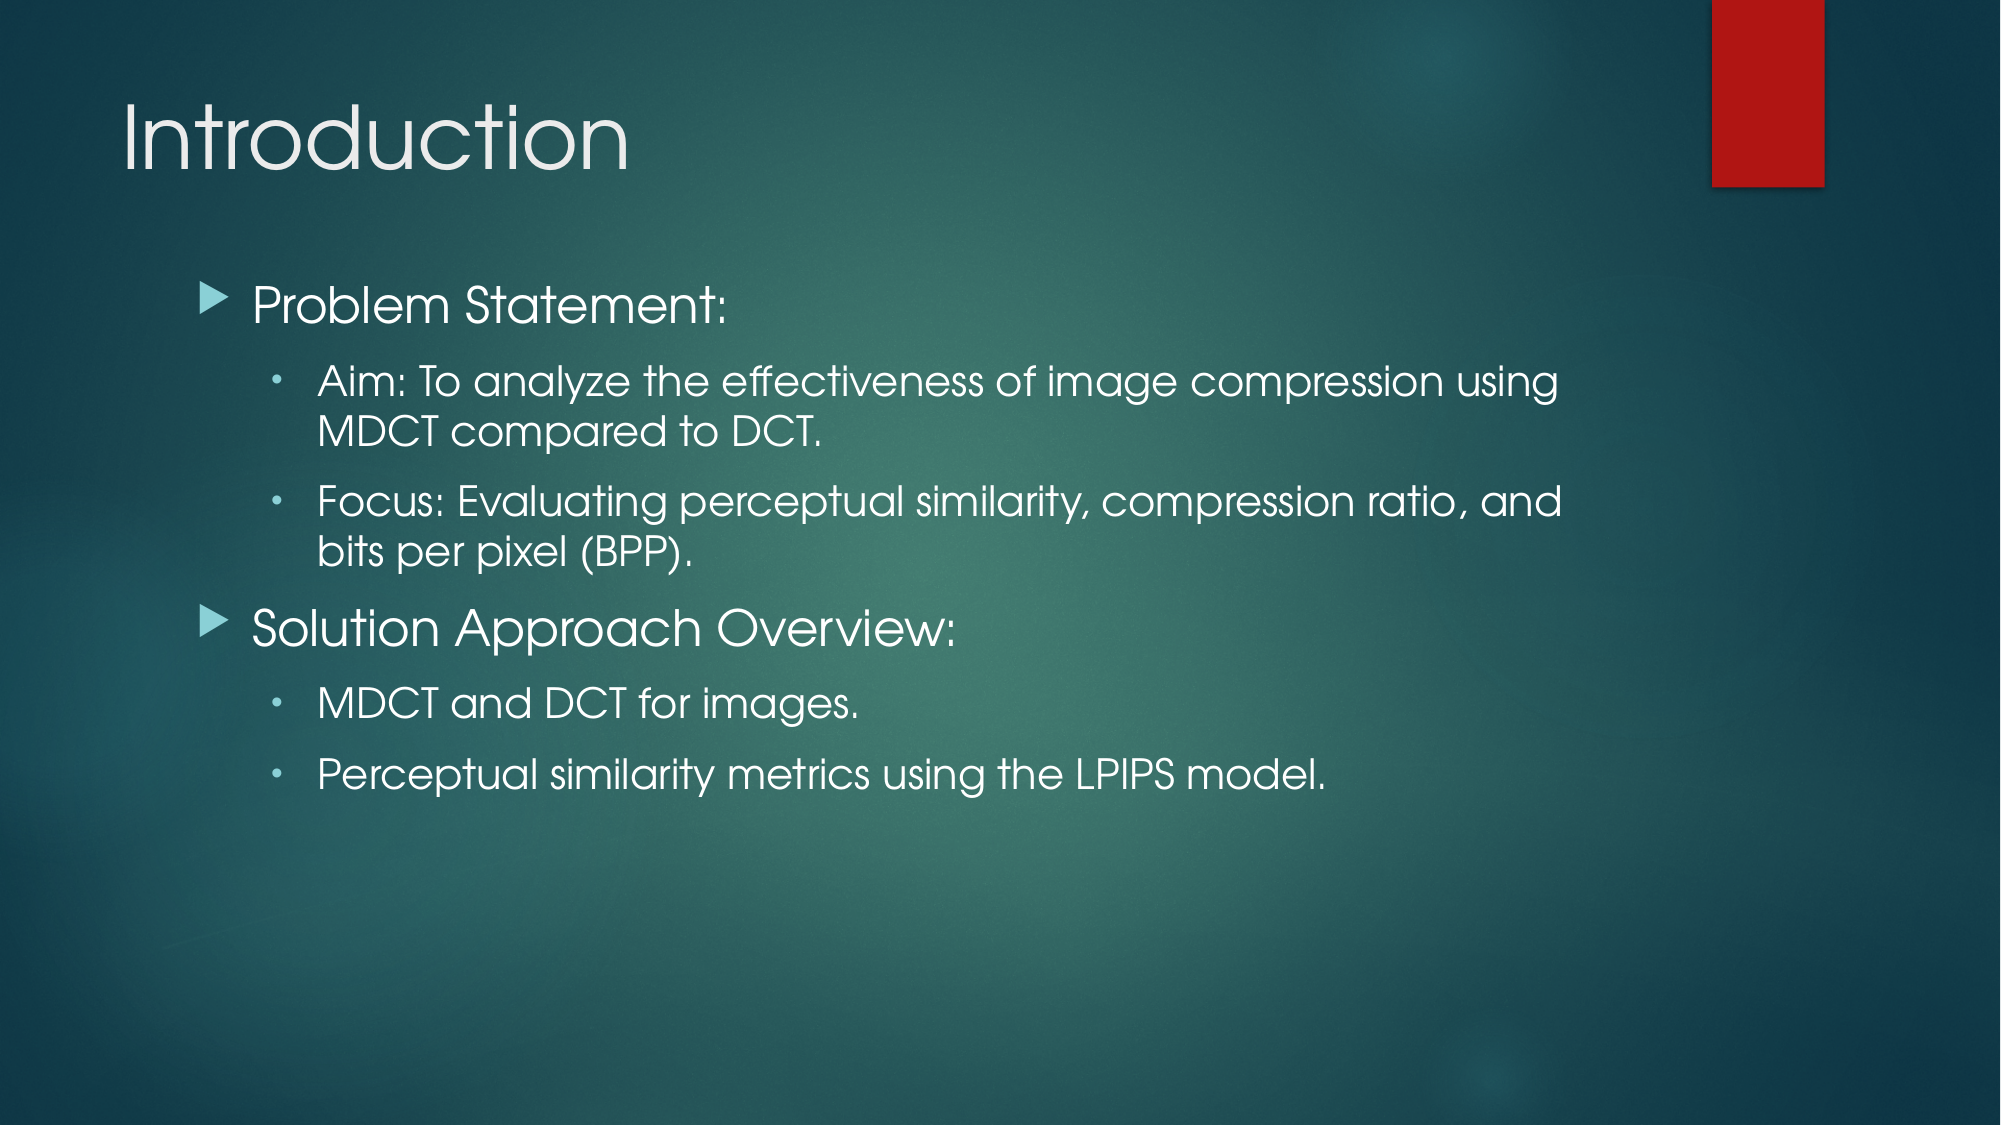

# Introduction
Problem Statement:
Aim: To analyze the effectiveness of image compression using MDCT compared to DCT.
Focus: Evaluating perceptual similarity, compression ratio, and bits per pixel (BPP).
Solution Approach Overview:
MDCT and DCT for images.
Perceptual similarity metrics using the LPIPS model.